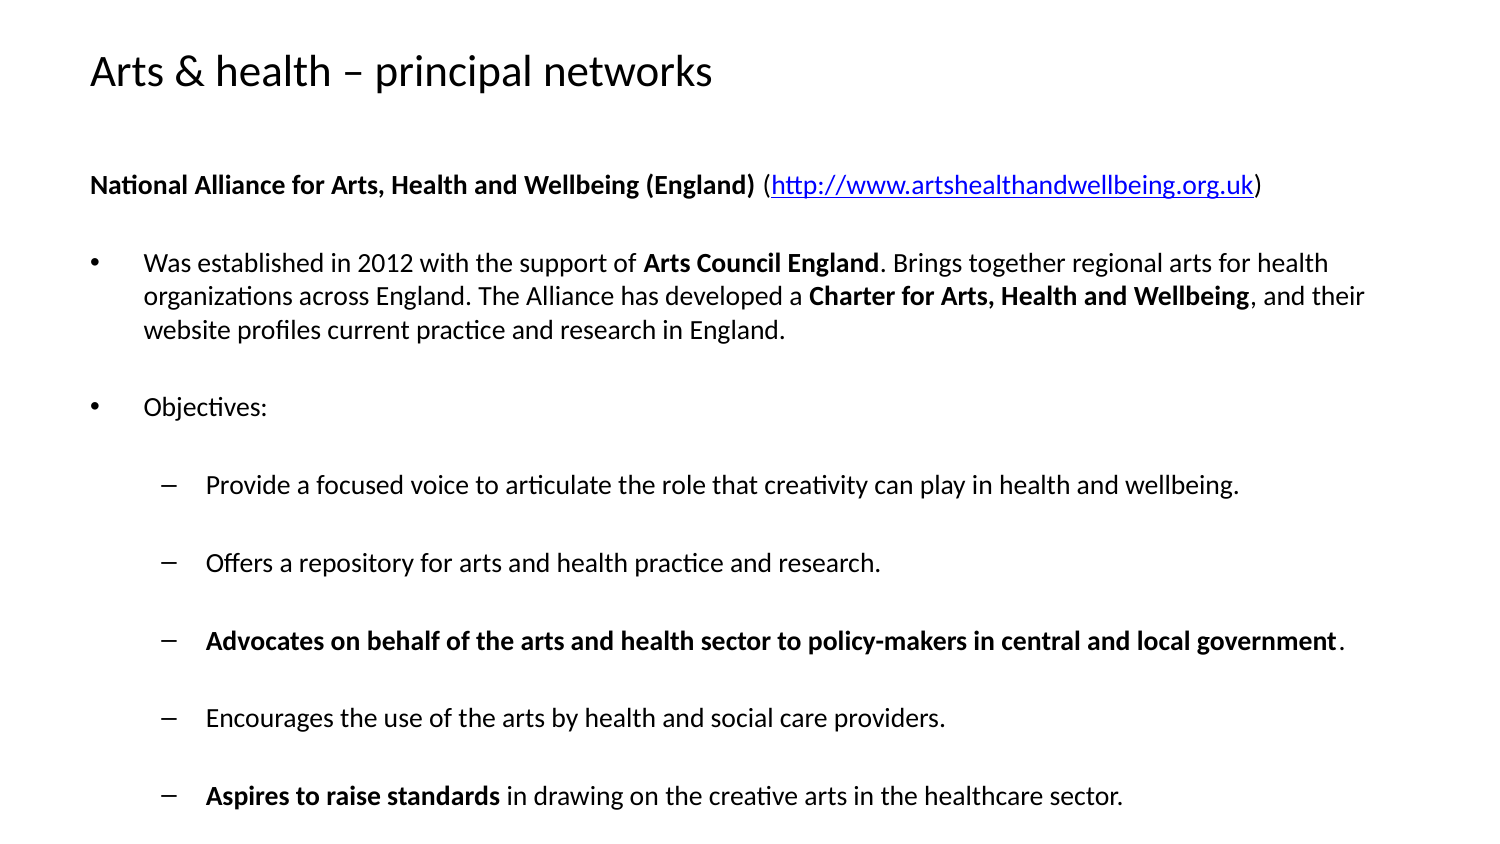

# Arts & health – principal networks

National Alliance for Arts, Health and Wellbeing (England) (http://www.artshealthandwellbeing.org.uk)

Was established in 2012 with the support of Arts Council England. Brings together regional arts for health organizations across England. The Alliance has developed a Charter for Arts, Health and Wellbeing, and their website profiles current practice and research in England.

Objectives:

Provide a focused voice to articulate the role that creativity can play in health and wellbeing.

Offers a repository for arts and health practice and research.

Advocates on behalf of the arts and health sector to policy-makers in central and local government.

Encourages the use of the arts by health and social care providers.

Aspires to raise standards in drawing on the creative arts in the healthcare sector.